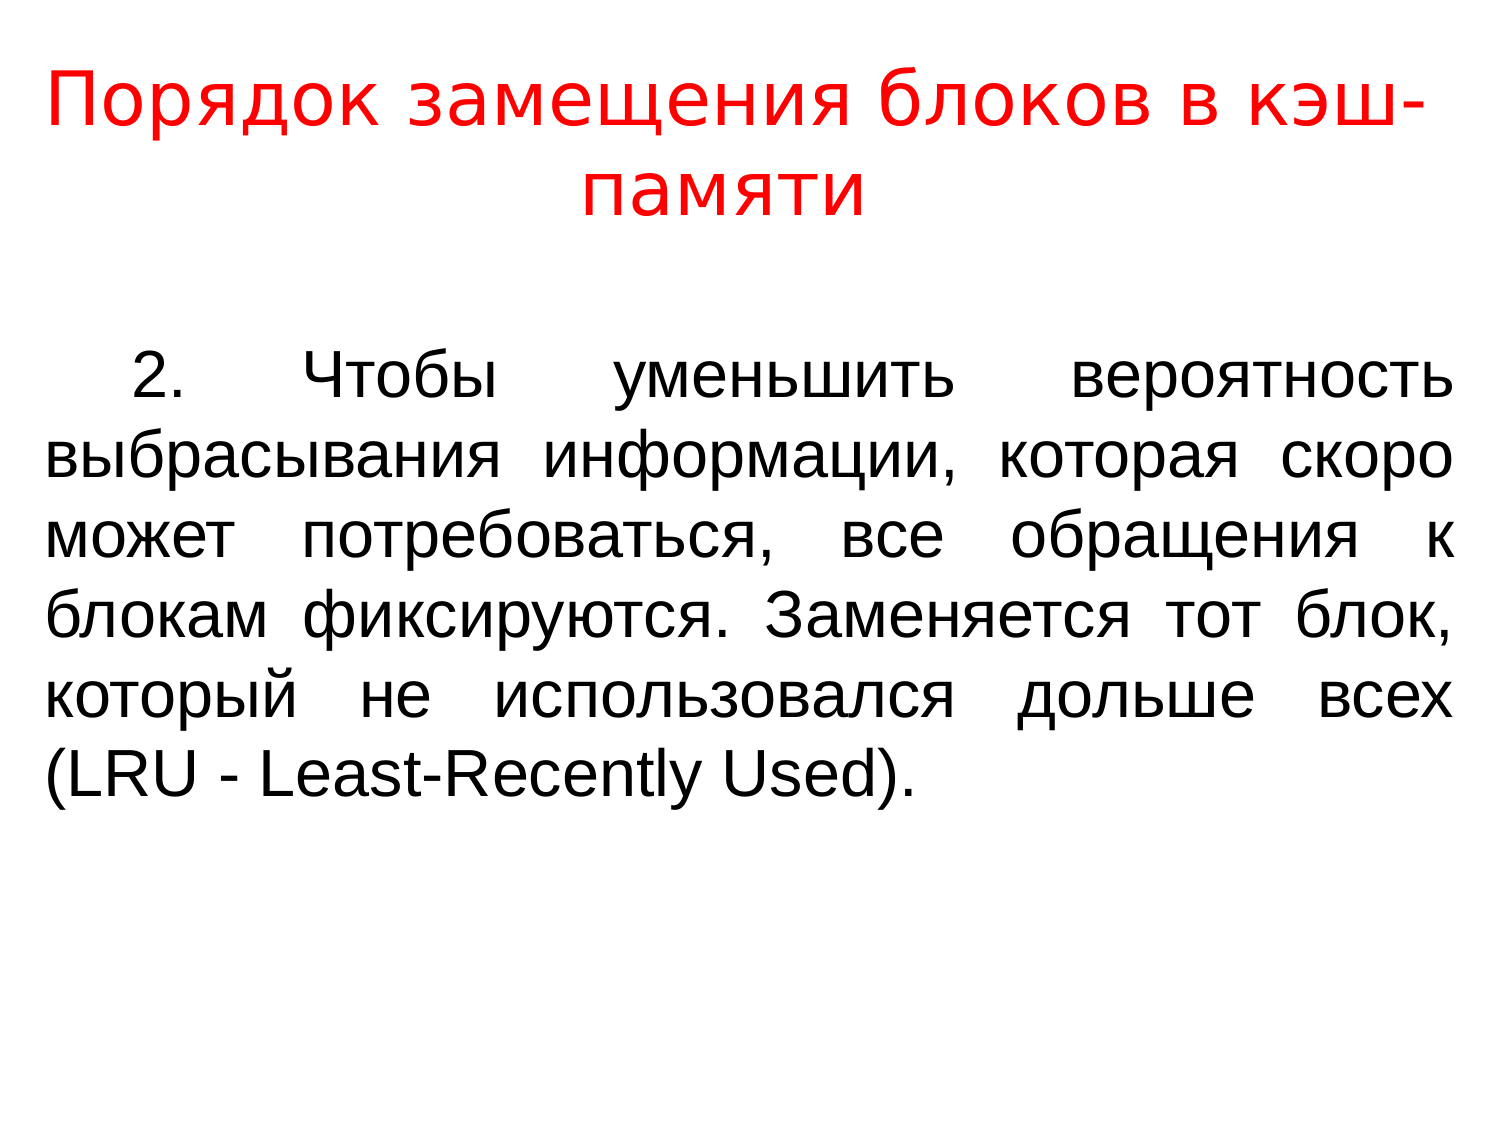

Порядок замещения блоков в кэш-памяти
2. Чтобы уменьшить вероятность выбрасывания информации, которая скоро может потребоваться, все обращения к блокам фиксируются. Заменяется тот блок, который не использовался дольше всех (LRU - Least-Recently Used).